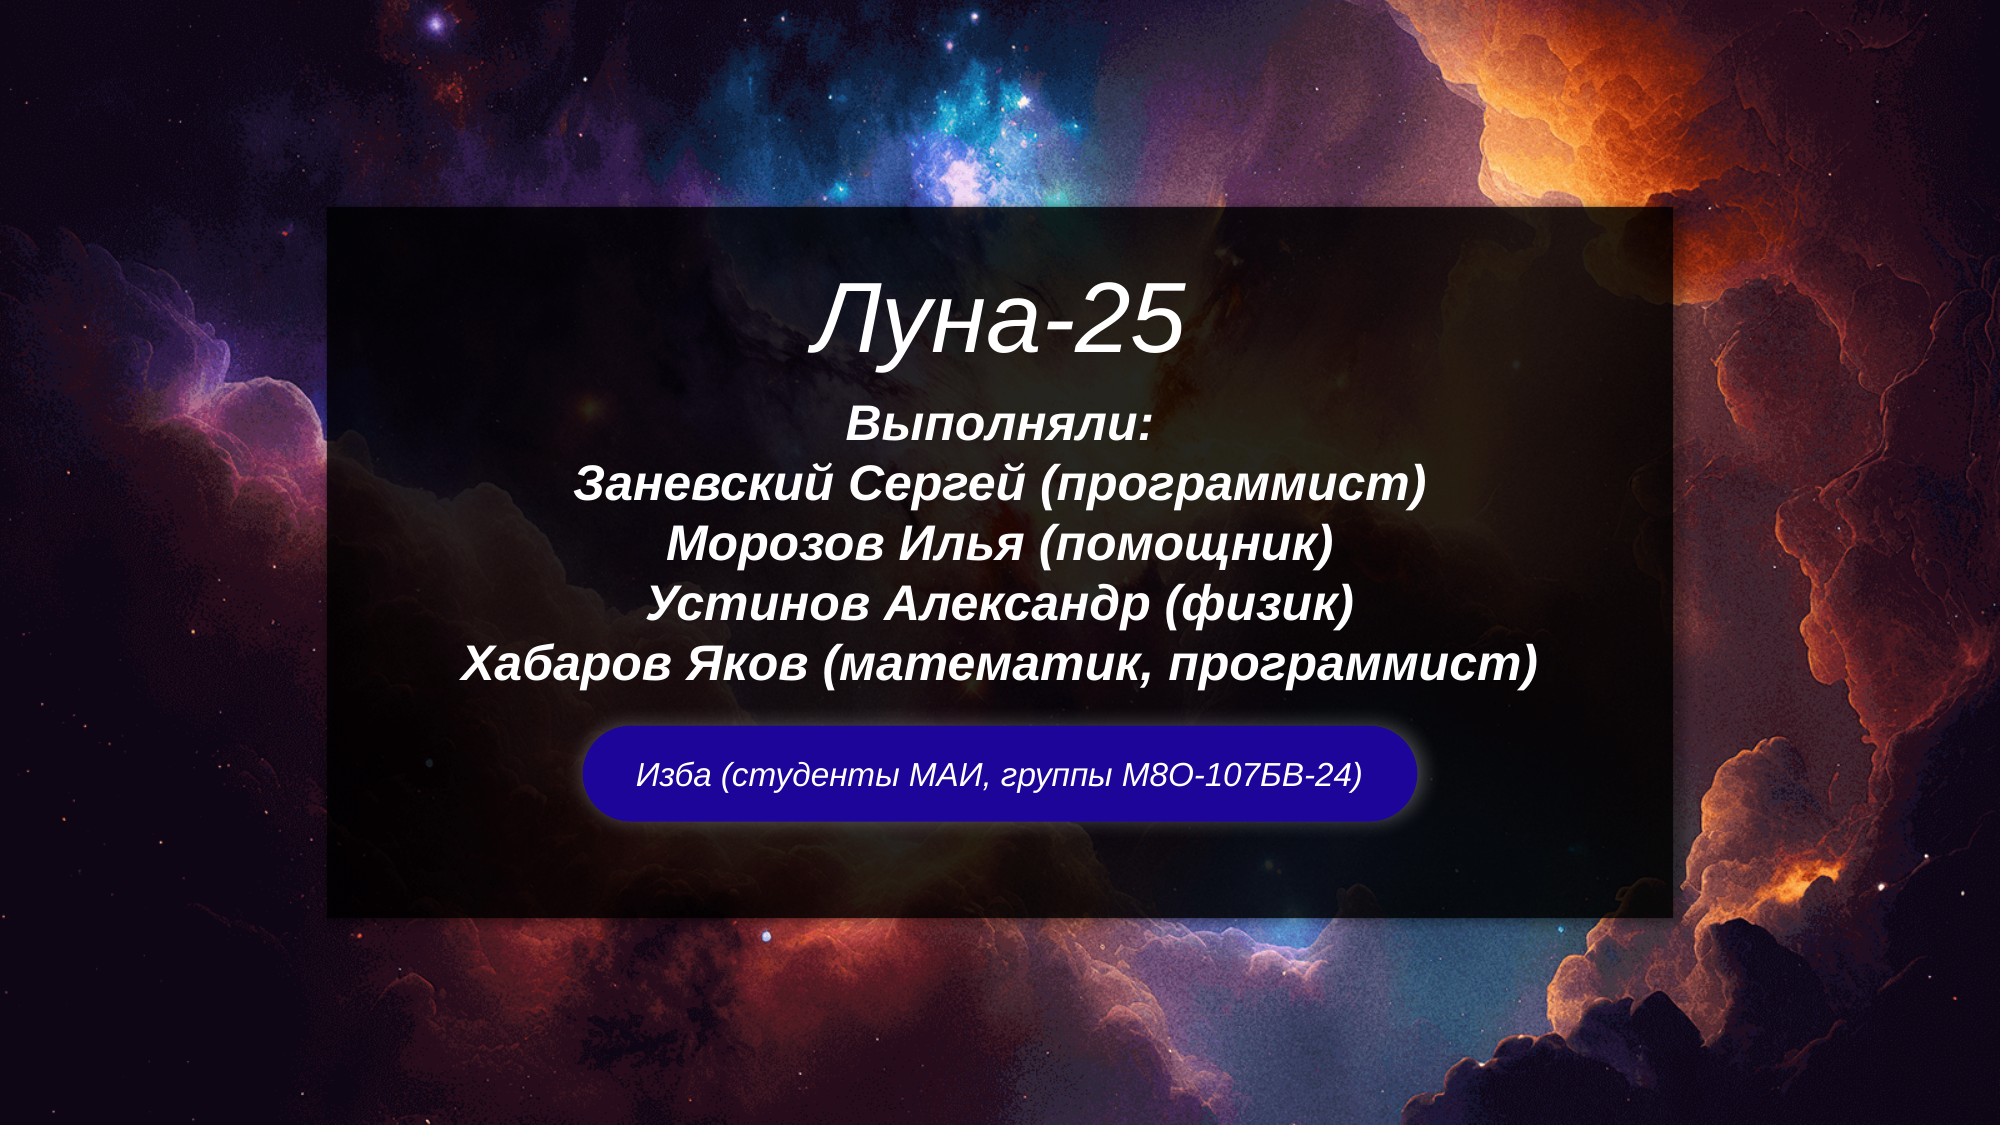

Луна-25
Выполняли:
Заневский Сергей (программист)
Морозов Илья (помощник)
Устинов Александр (физик)
Хабаров Яков (математик, программист)
Изба (студенты МАИ, группы М8О-107БВ-24)